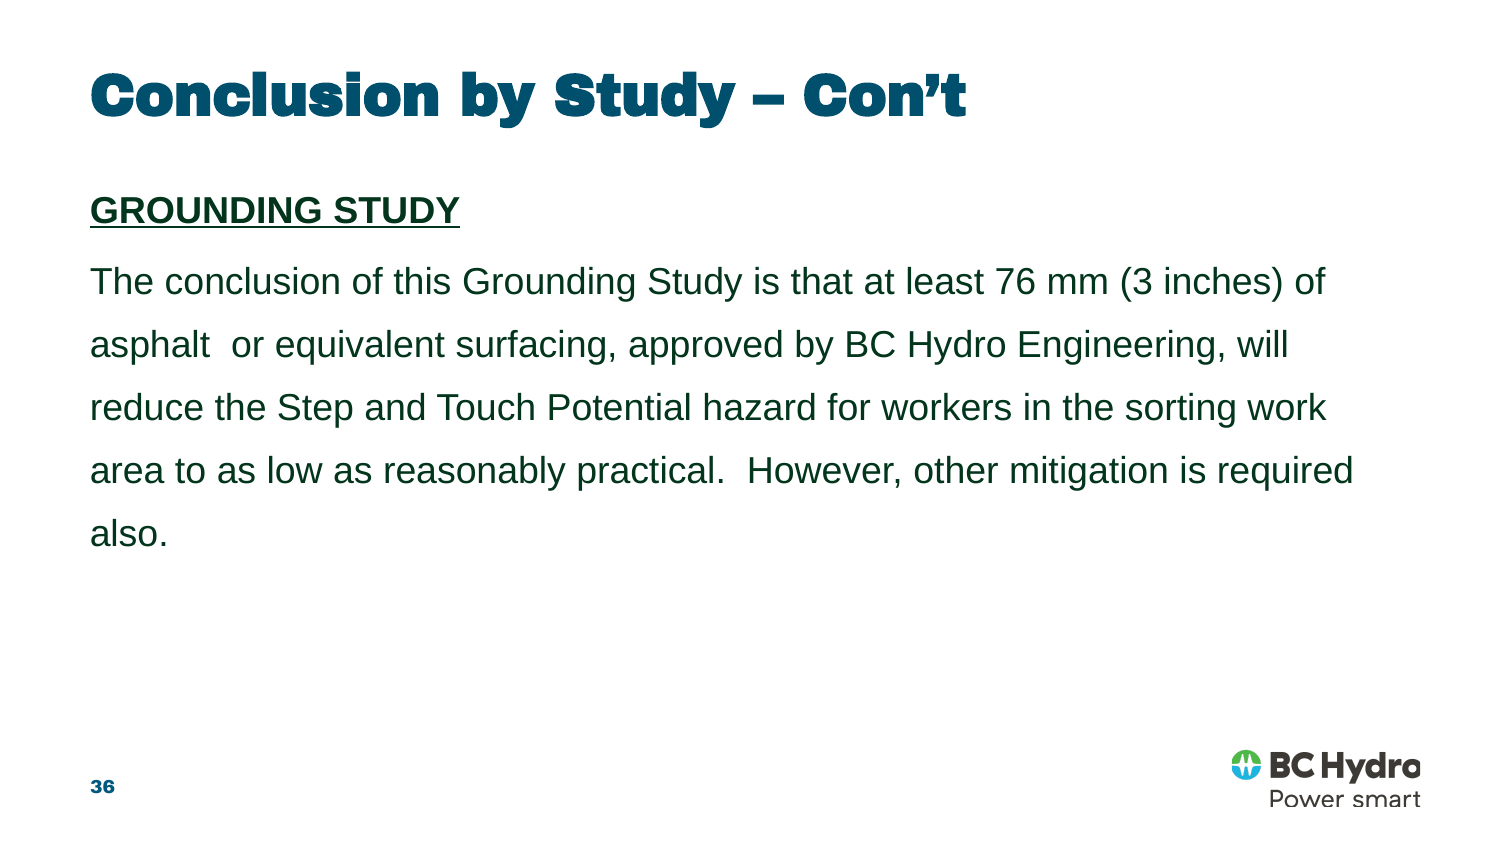

# Conclusion by Study – Con’t
Grounding Study
The conclusion of this Grounding Study is that at least 76 mm (3 inches) of asphalt  or equivalent surfacing, approved by BC Hydro Engineering, will reduce the Step and Touch Potential hazard for workers in the sorting work area to as low as reasonably practical.  However, other mitigation is required also.
36